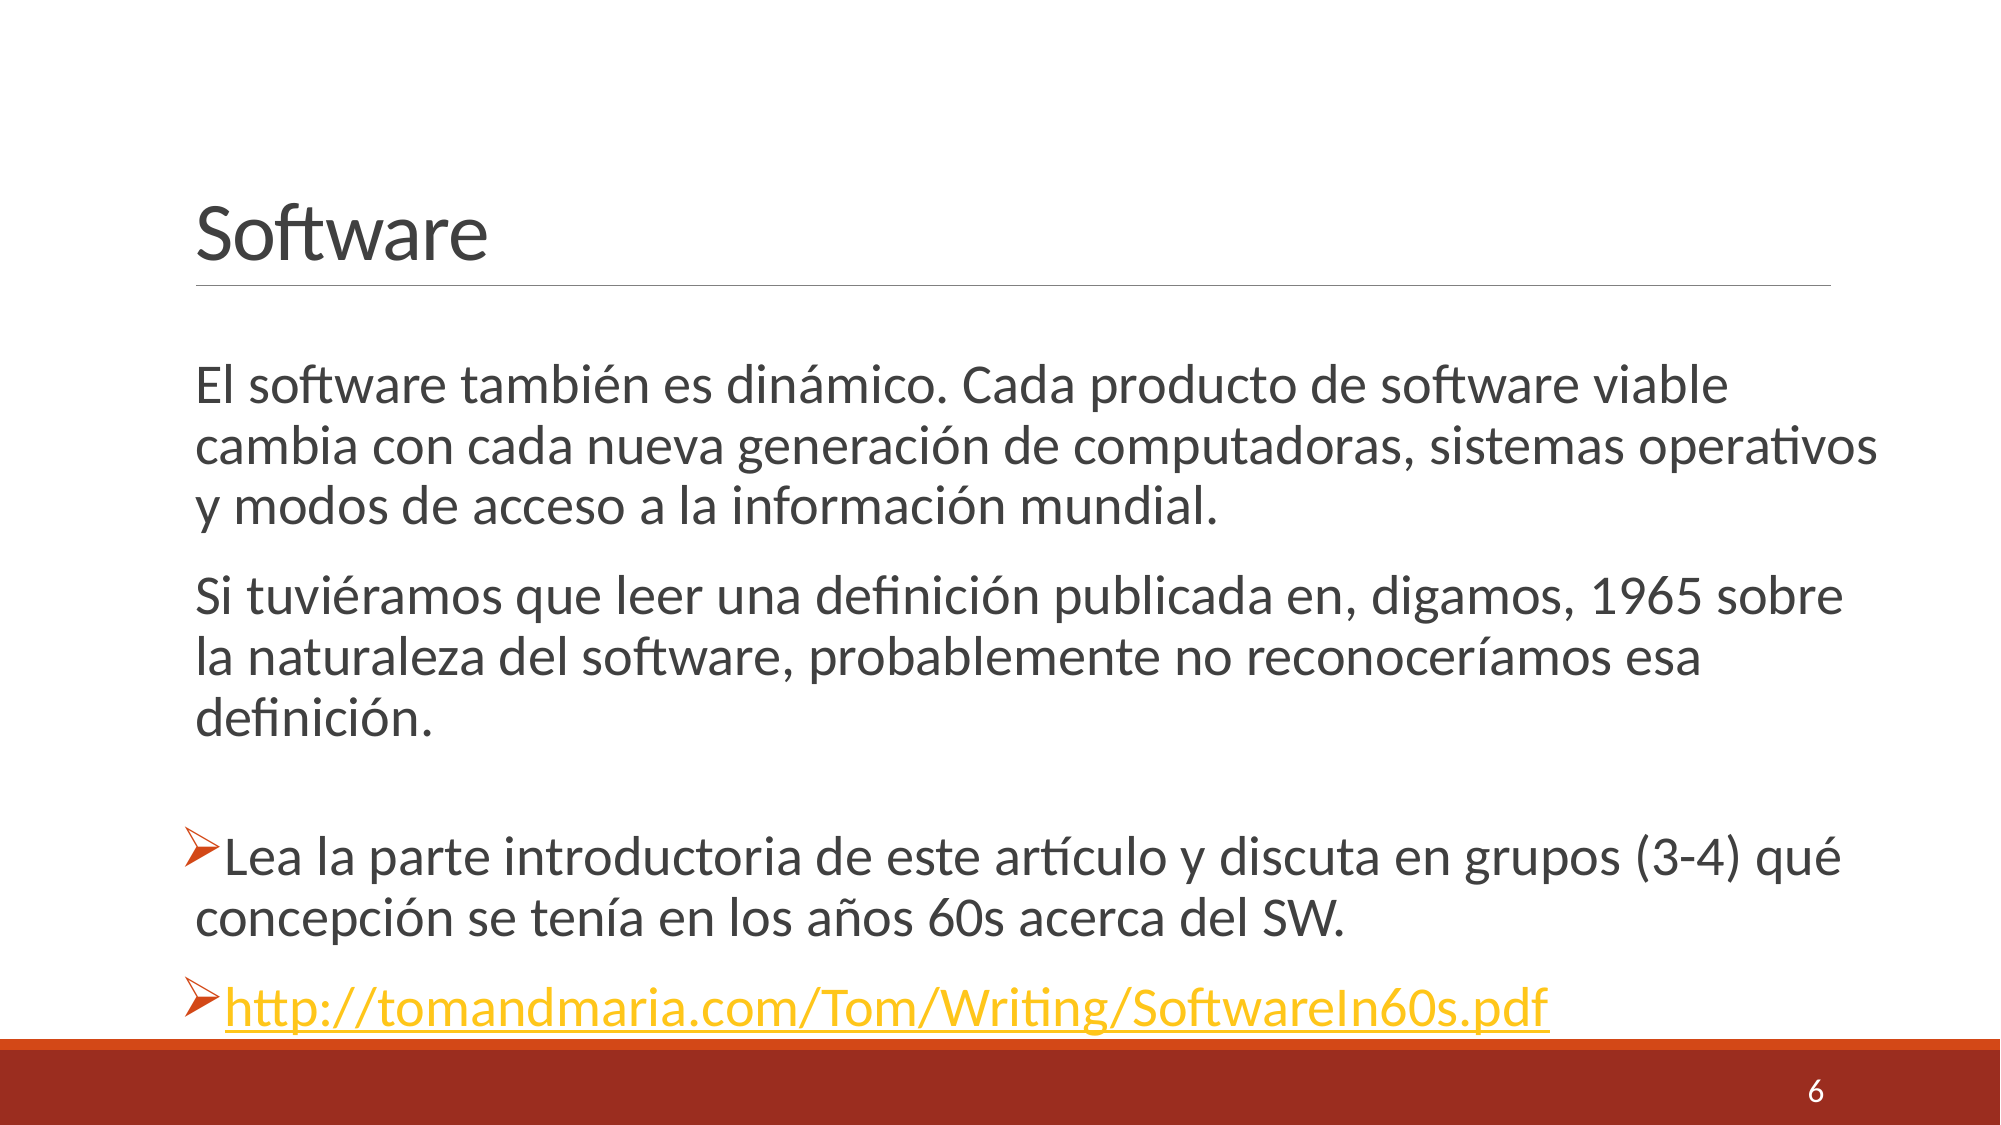

# Software
El software también es dinámico. Cada producto de software viable cambia con cada nueva generación de computadoras, sistemas operativos y modos de acceso a la información mundial.
Si tuviéramos que leer una definición publicada en, digamos, 1965 sobre la naturaleza del software, probablemente no reconoceríamos esa definición.

Lea la parte introductoria de este artículo y discuta en grupos (3-4) qué concepción se tenía en los años 60s acerca del SW.
http://tomandmaria.com/Tom/Writing/SoftwareIn60s.pdf
6